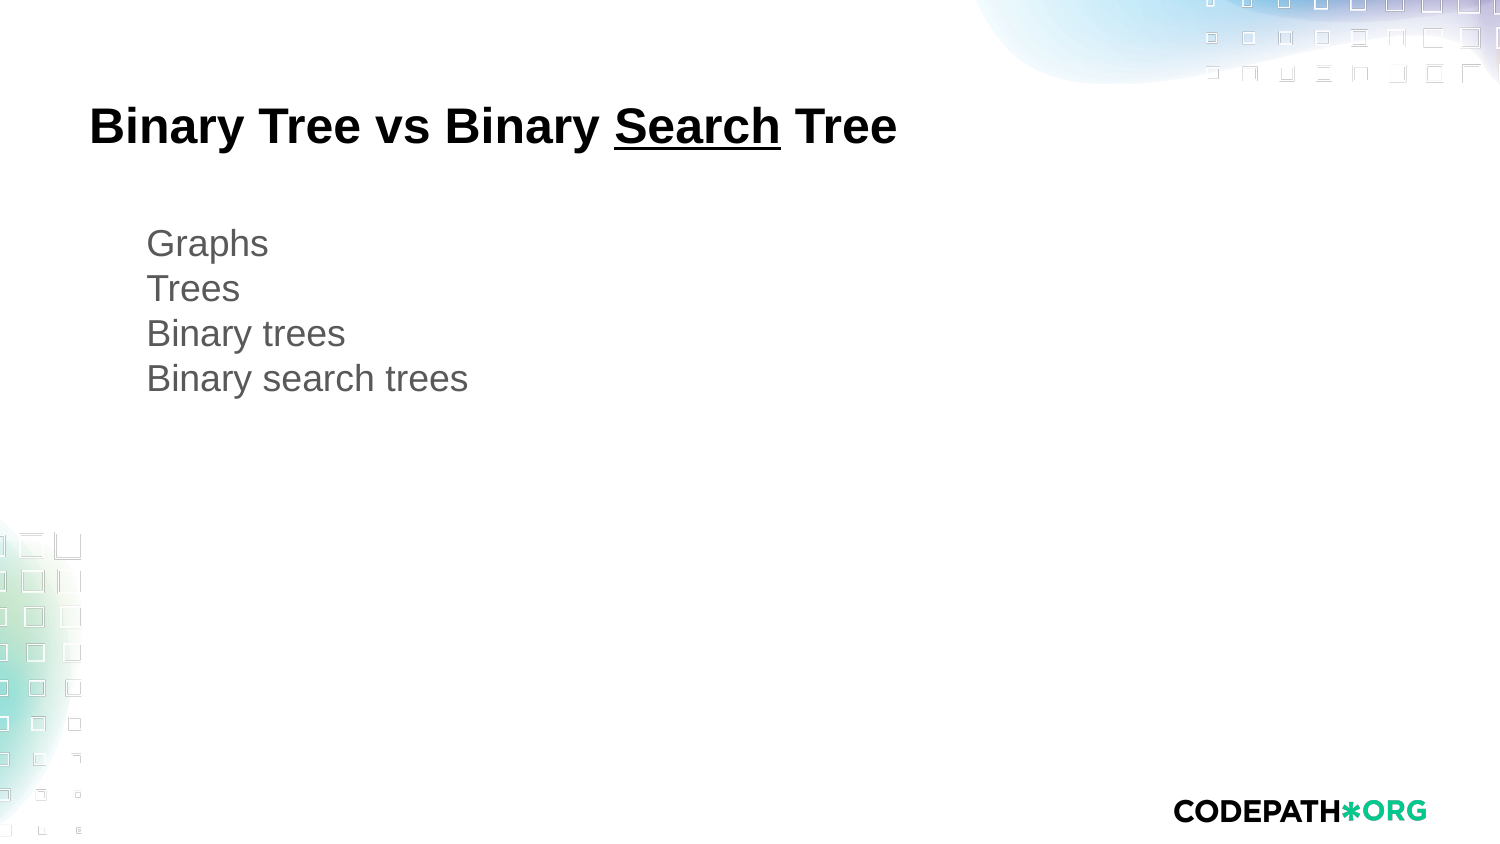

# Binary Tree vs Binary Search Tree
Graphs
Trees
Binary trees
Binary search trees